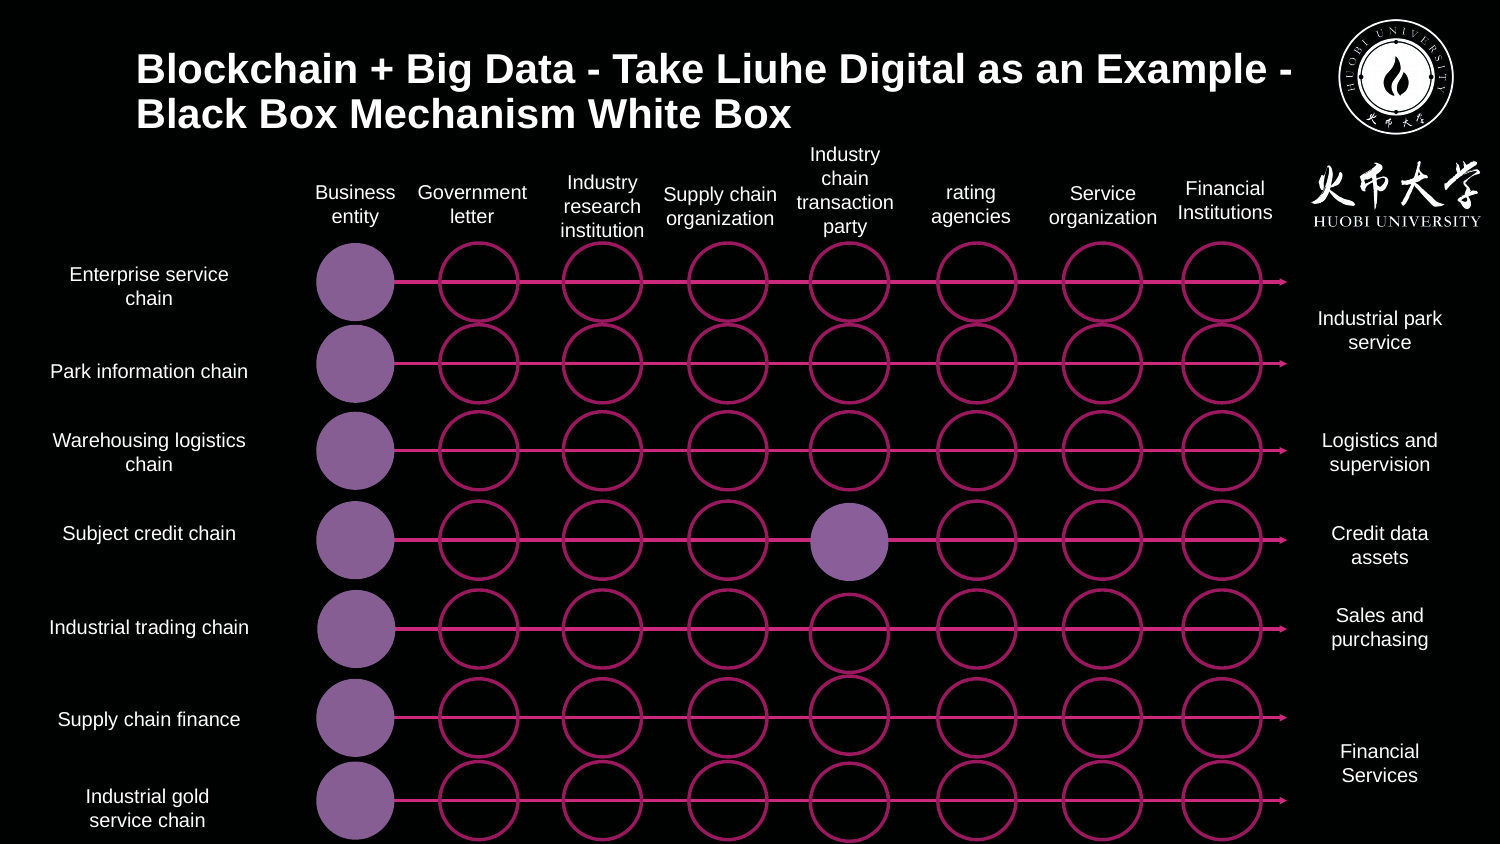

Blockchain + Big Data - Take Liuhe Digital as an Example - Black Box Mechanism White Box
Industry chain transaction party
Industry research institution
Financial Institutions
Business entity
Government letter
rating agencies
Service organization
Supply chain organization
Enterprise service chain

Industrial park service

Park information chain

Warehousing logistics chain
Logistics and supervision

Credit data assets
Subject credit chain

Sales and purchasing

Industrial trading chain

Supply chain finance

Financial Services

Industrial gold service chain